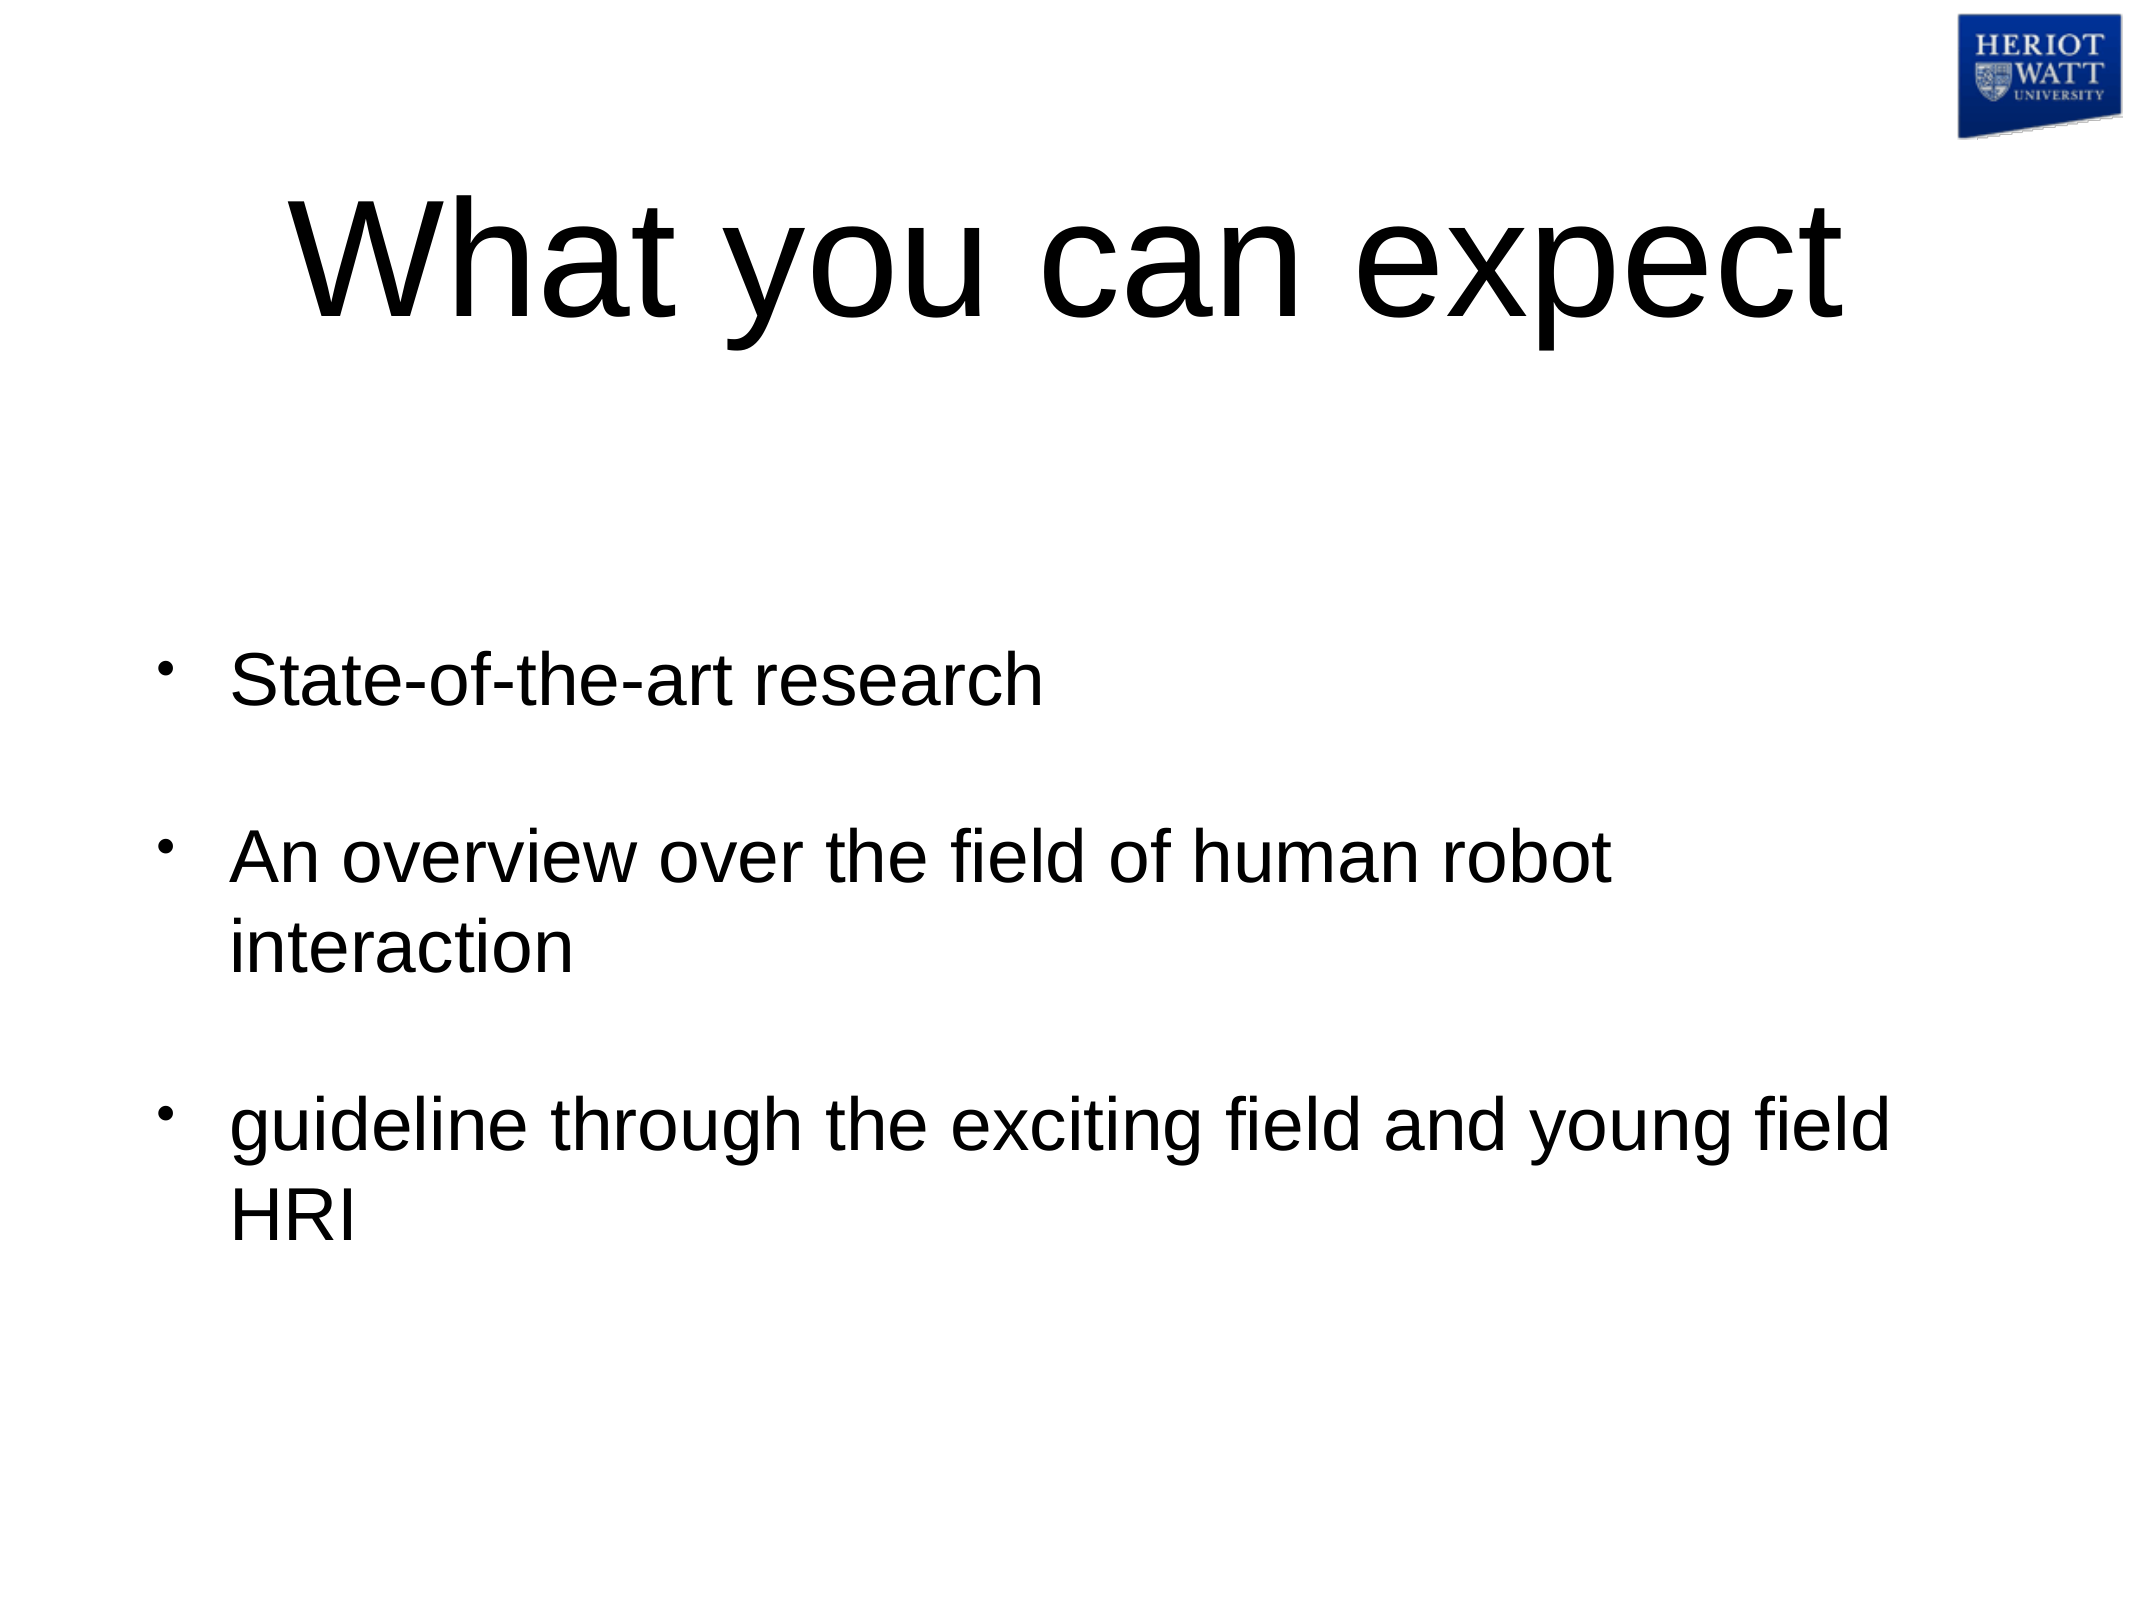

# What you can expect
State-of-the-art research
An overview over the field of human robot interaction
guideline through the exciting field and young field  HRI